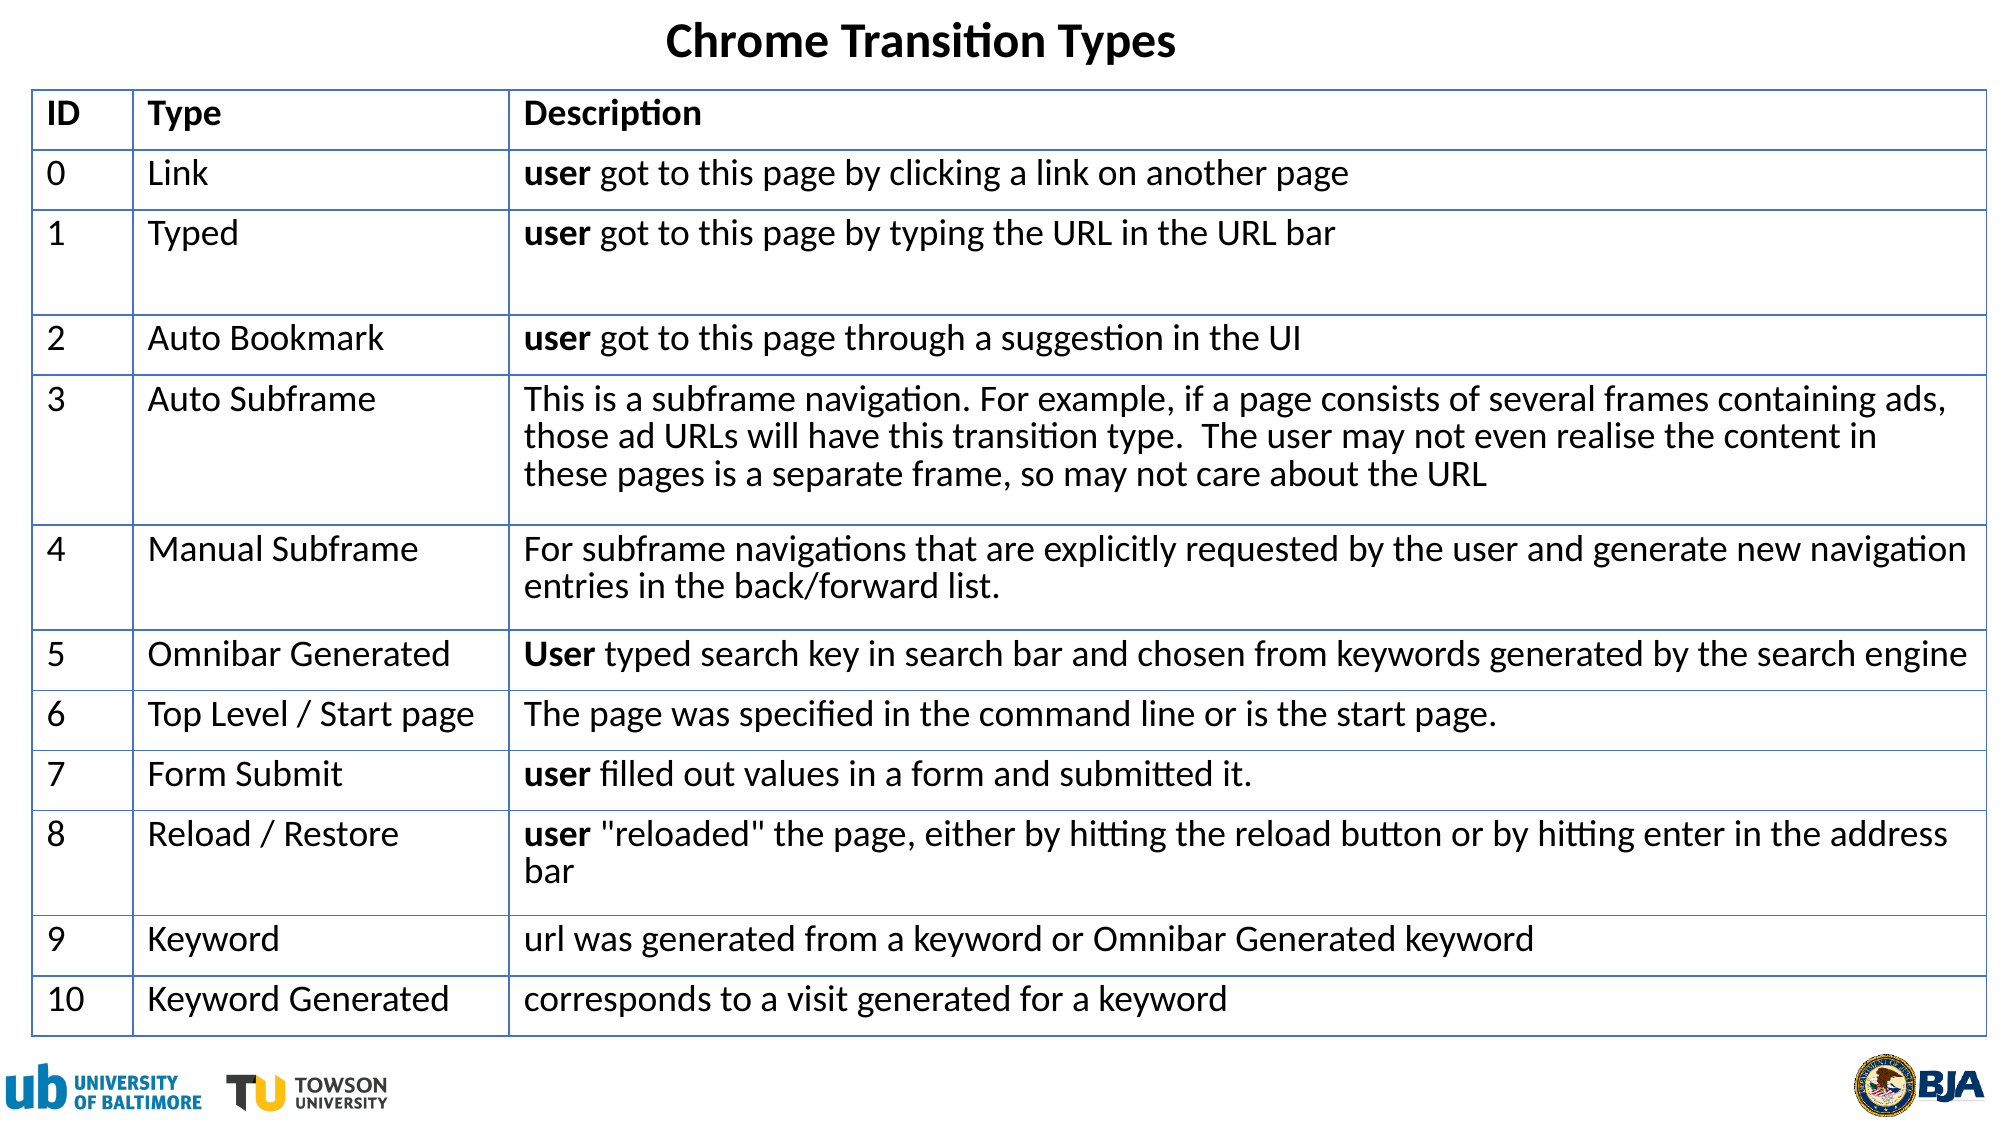

Chrome Transition Types
| ID | Type | Description |
| --- | --- | --- |
| 0 | Link | user got to this page by clicking a link on another page |
| 1 | Typed | user got to this page by typing the URL in the URL bar |
| 2 | Auto Bookmark | user got to this page through a suggestion in the UI |
| 3 | Auto Subframe | This is a subframe navigation. For example, if a page consists of several frames containing ads, those ad URLs will have this transition type. The user may not even realise the content in these pages is a separate frame, so may not care about the URL |
| 4 | Manual Subframe | For subframe navigations that are explicitly requested by the user and generate new navigation entries in the back/forward list. |
| 5 | Omnibar Generated | User typed search key in search bar and chosen from keywords generated by the search engine |
| 6 | Top Level / Start page | The page was specified in the command line or is the start page. |
| 7 | Form Submit | user filled out values in a form and submitted it. |
| 8 | Reload / Restore | user "reloaded" the page, either by hitting the reload button or by hitting enter in the address bar |
| 9 | Keyword | url was generated from a keyword or Omnibar Generated keyword |
| 10 | Keyword Generated | corresponds to a visit generated for a keyword |